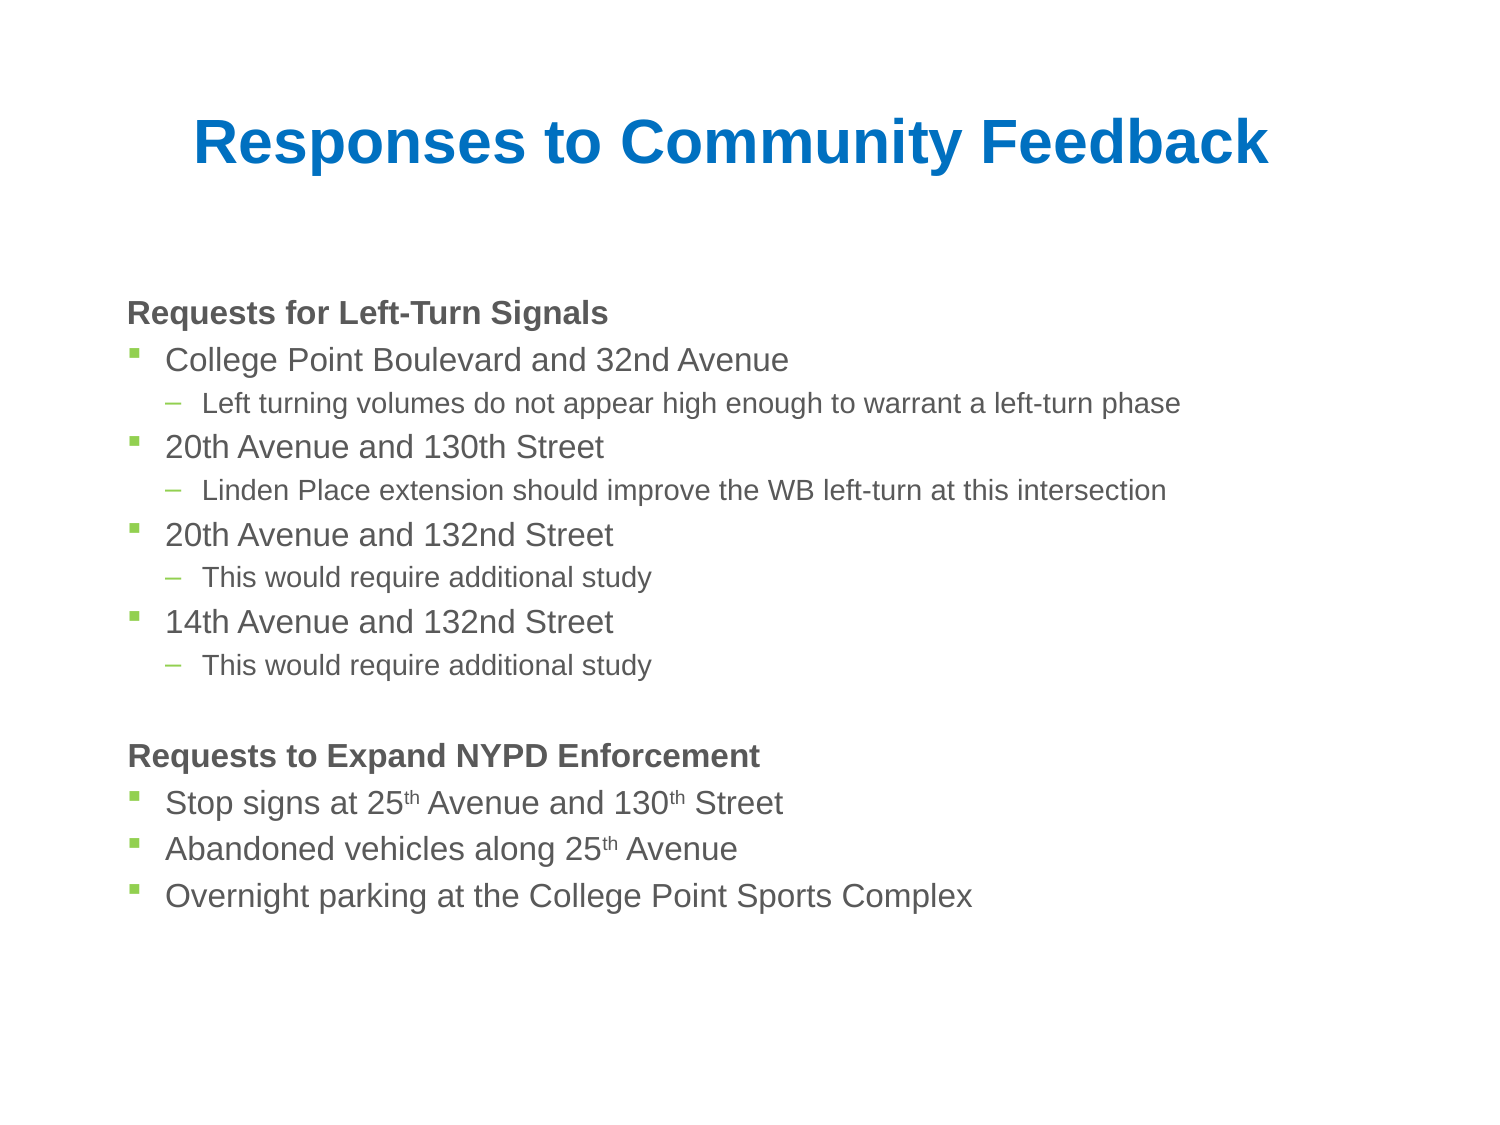

# Responses to Community Feedback
Requests for Left-Turn Signals
College Point Boulevard and 32nd Avenue
Left turning volumes do not appear high enough to warrant a left-turn phase
20th Avenue and 130th Street
Linden Place extension should improve the WB left-turn at this intersection
20th Avenue and 132nd Street
This would require additional study
14th Avenue and 132nd Street
This would require additional study

Requests to Expand NYPD Enforcement
Stop signs at 25th Avenue and 130th Street
Abandoned vehicles along 25th Avenue
Overnight parking at the College Point Sports Complex